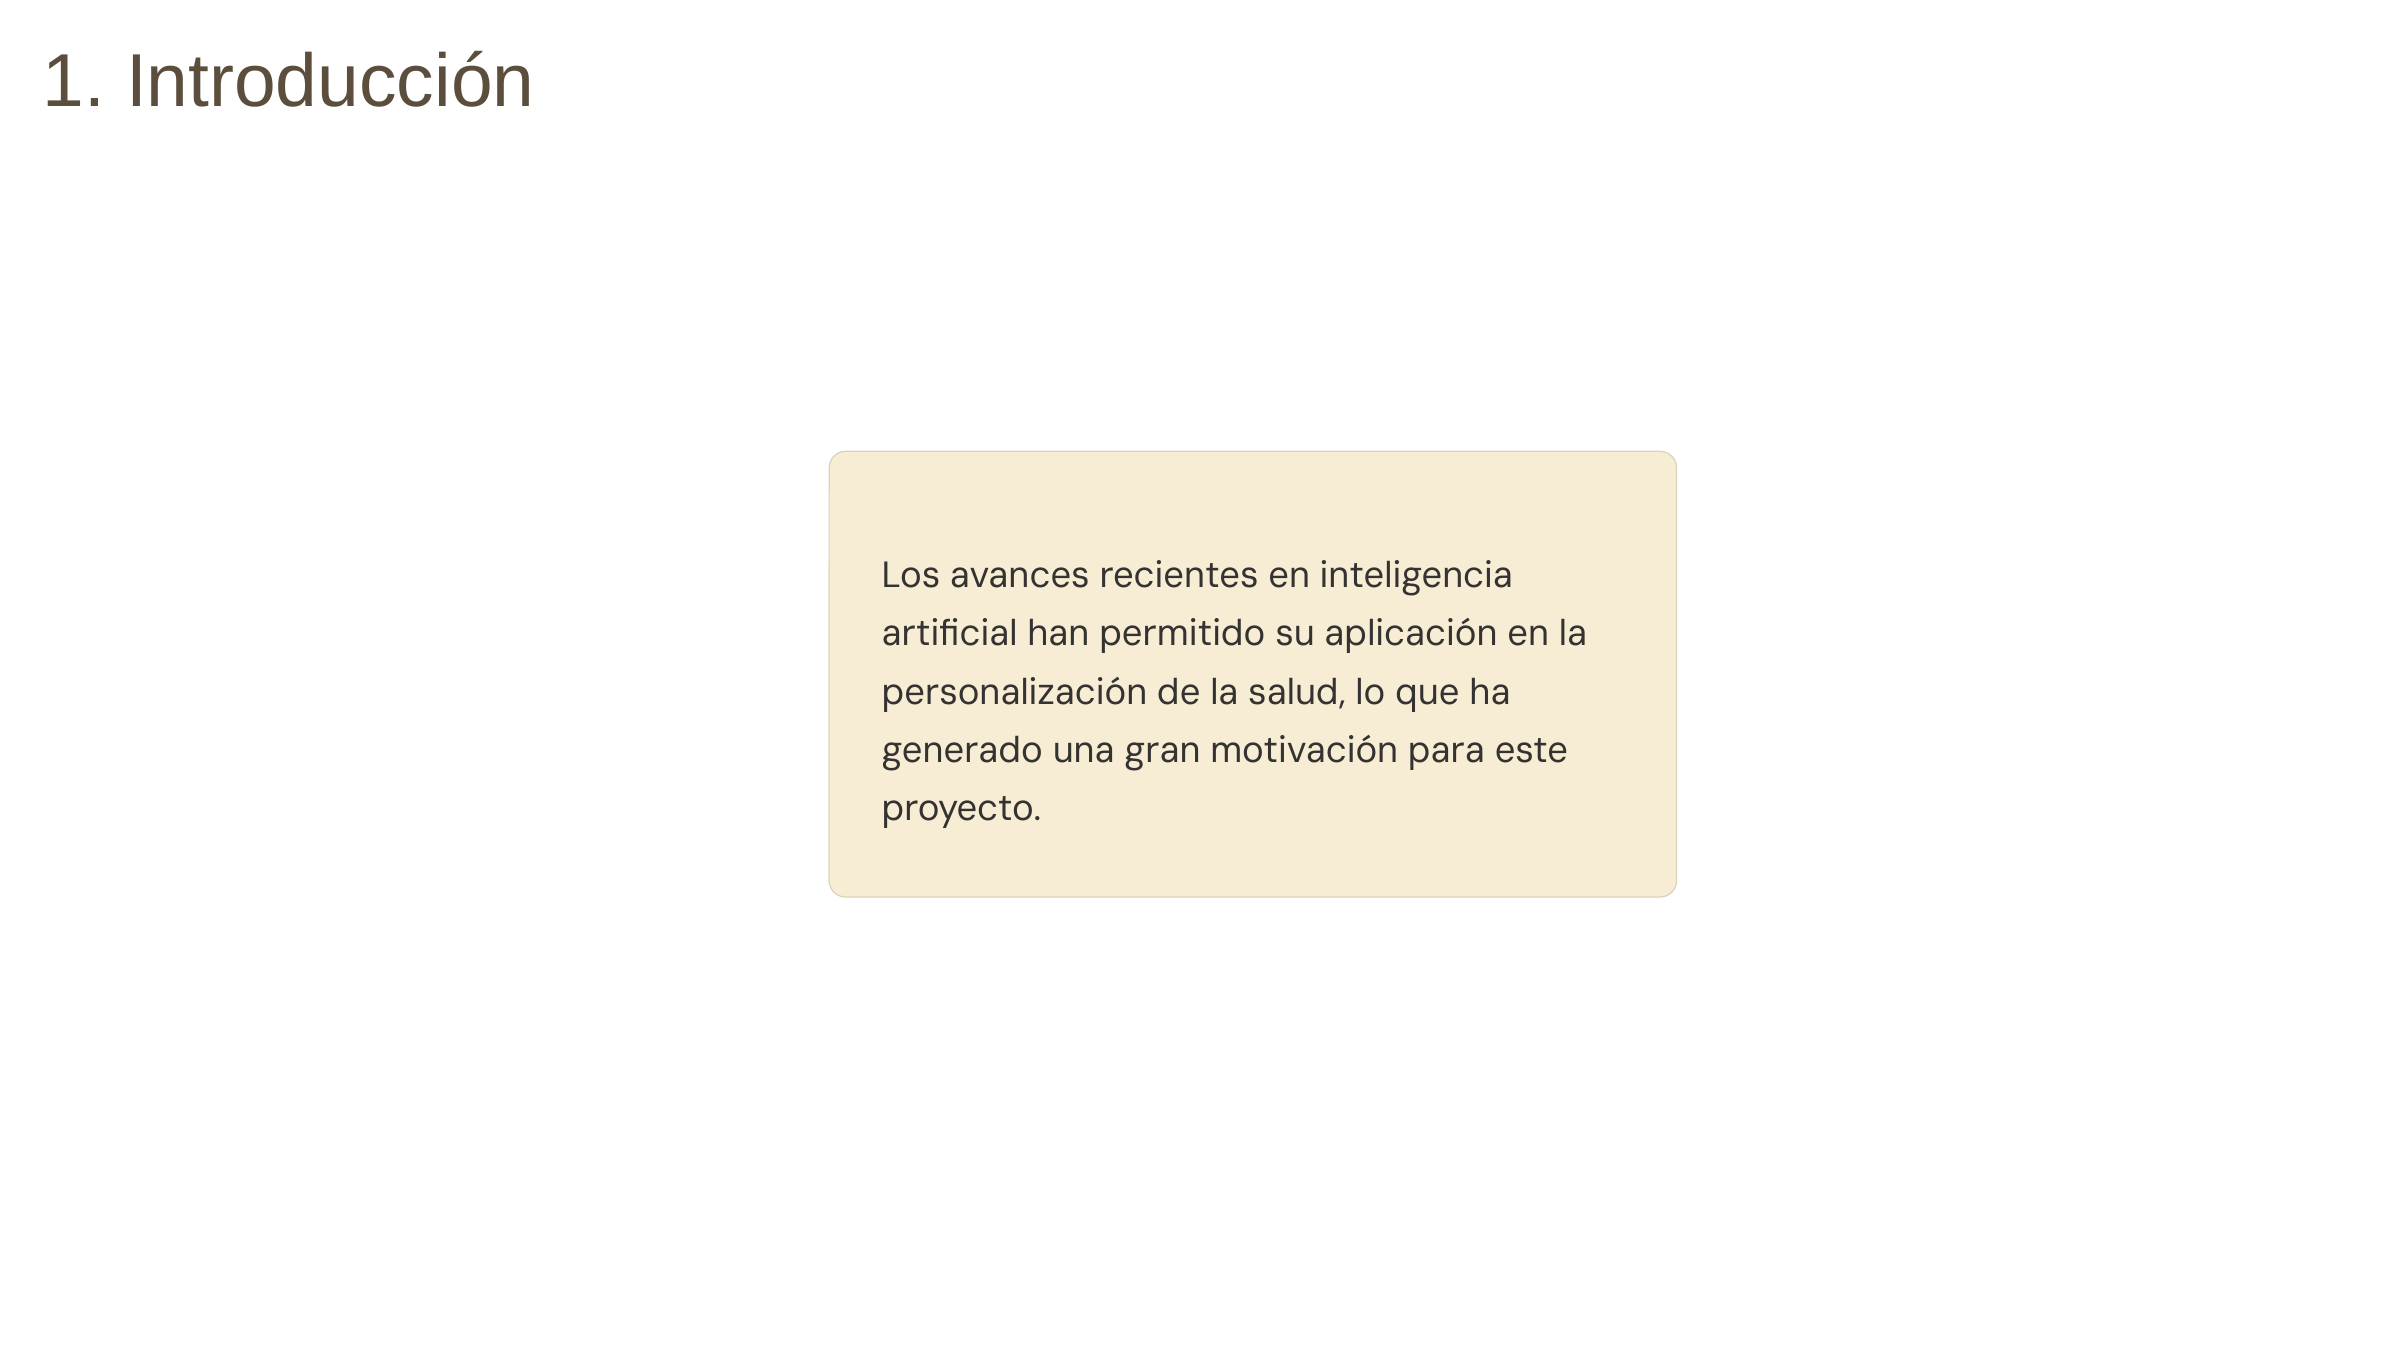

1. Introducción

Los avances recientes en inteligencia artificial han permitido su aplicación en la personalización de la salud, lo que ha generado una gran motivación para este proyecto.